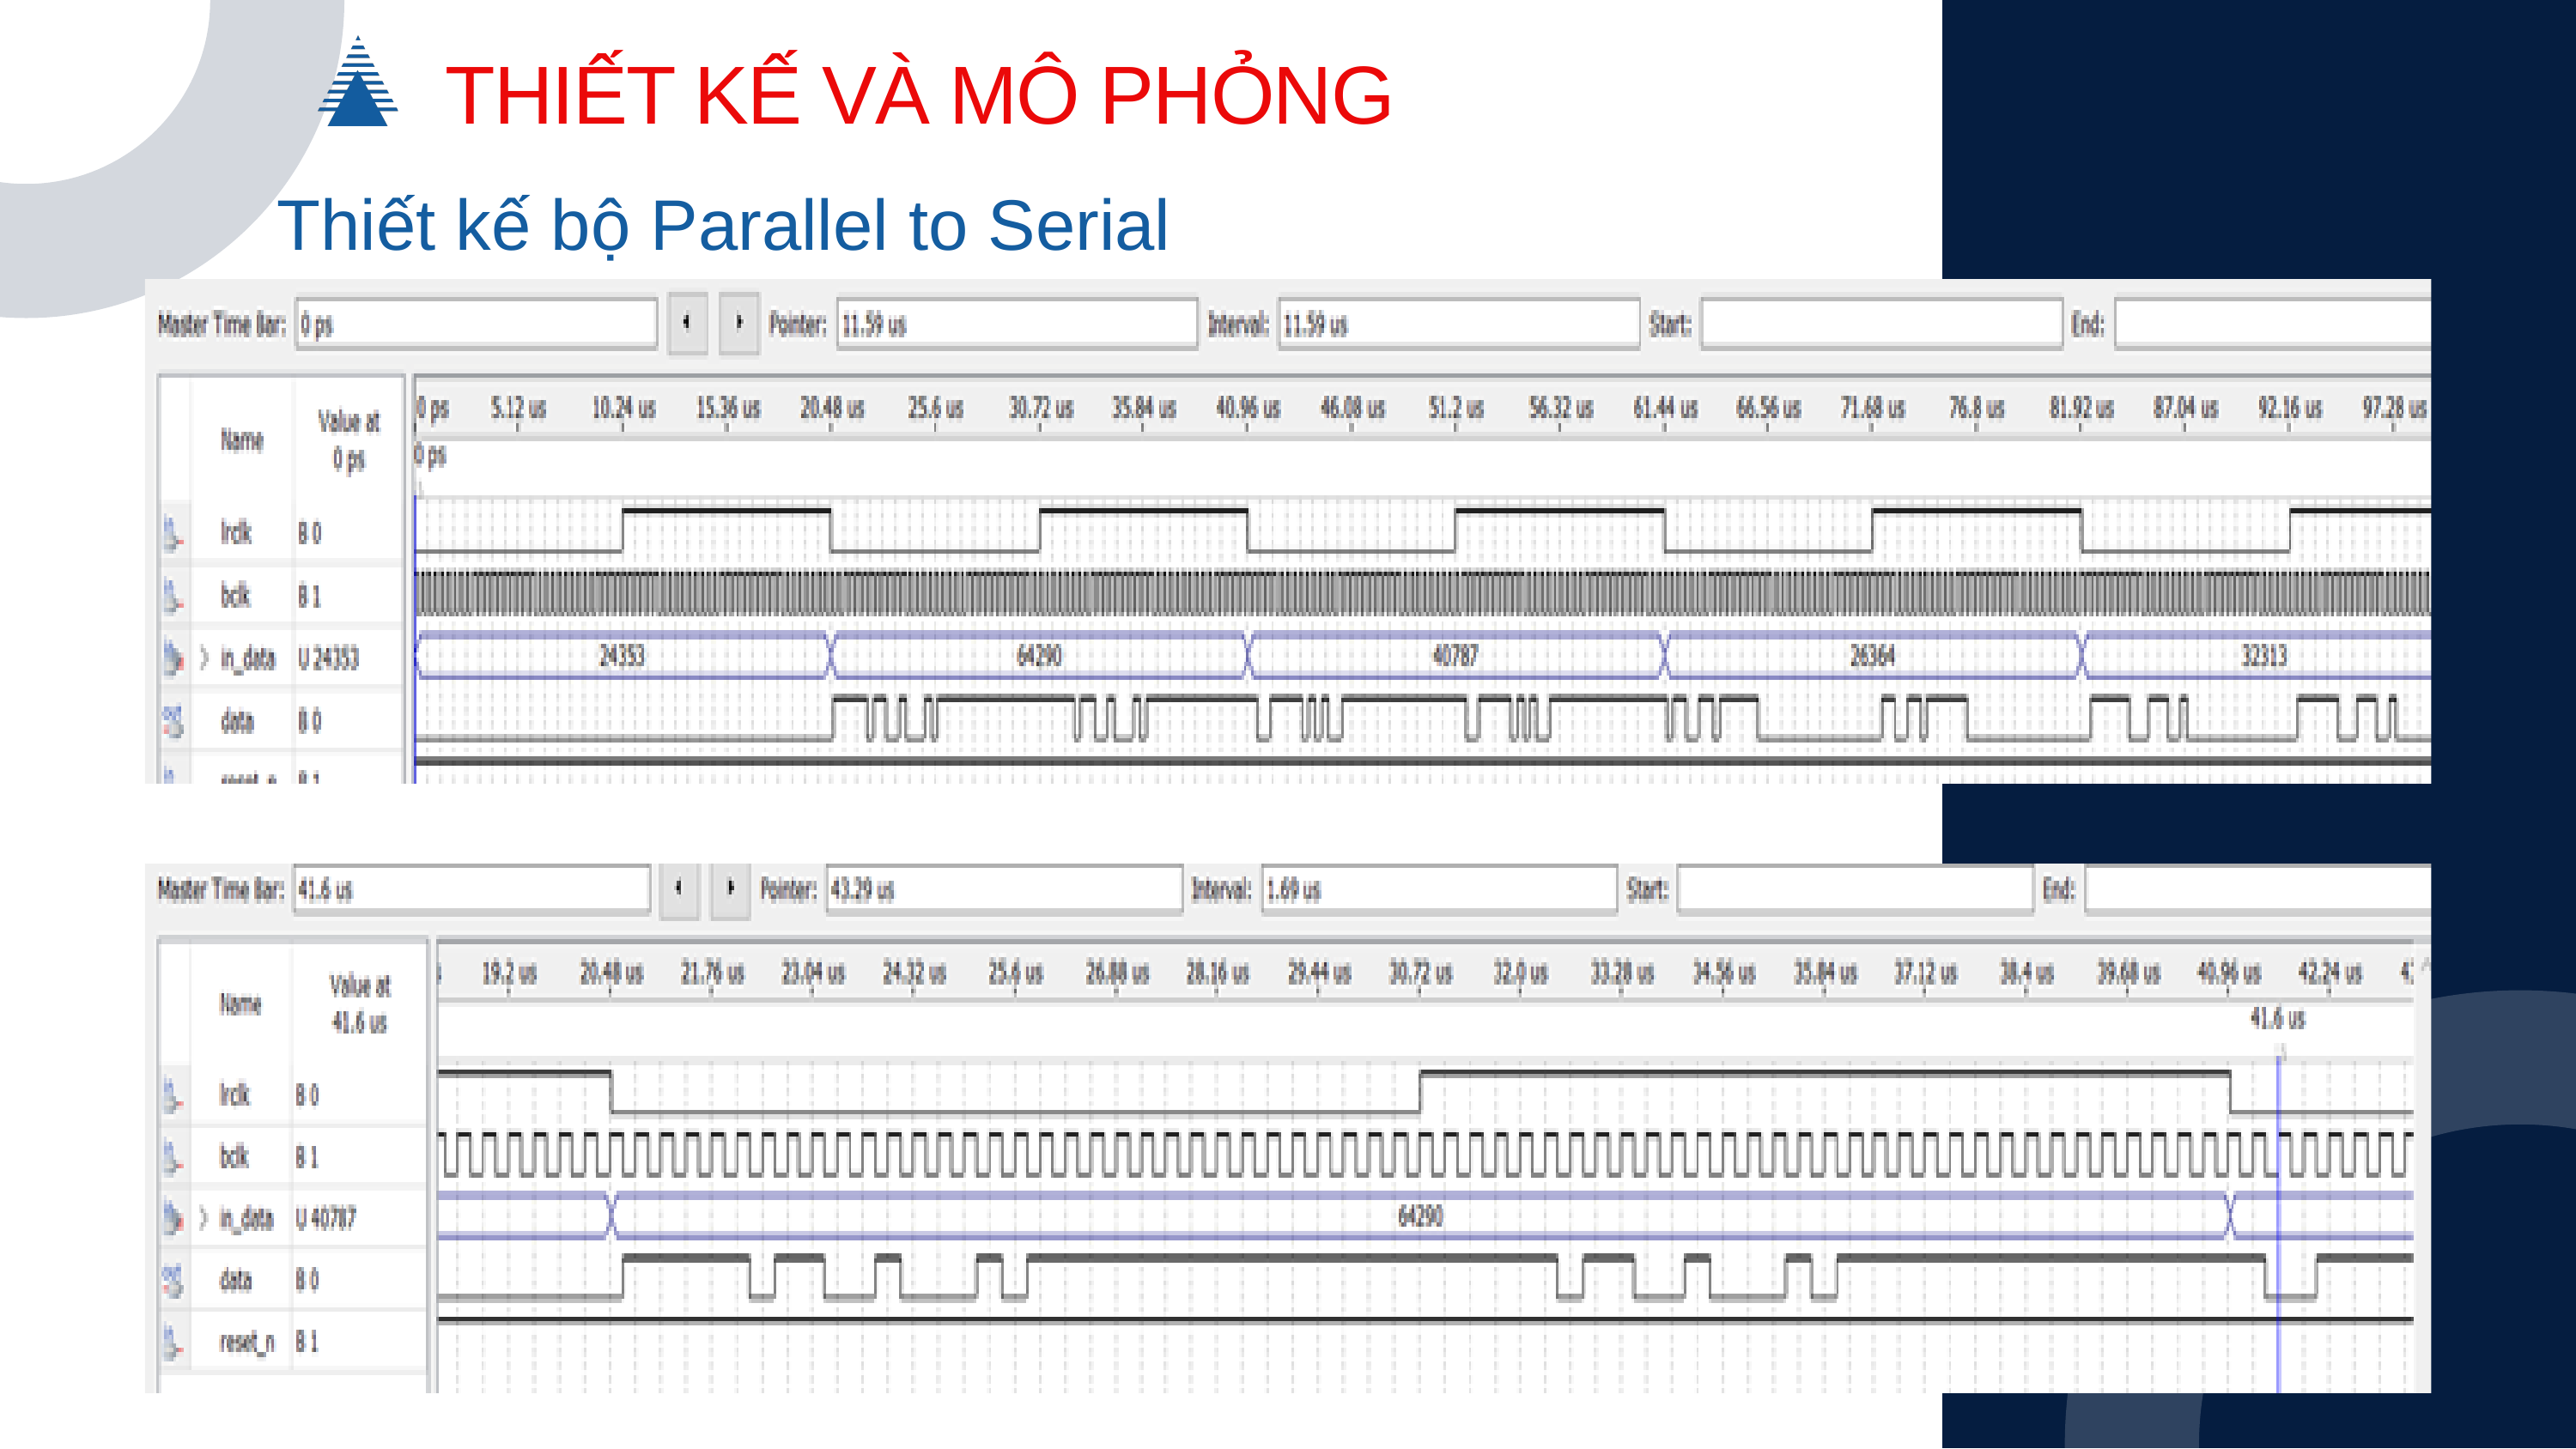

THIẾT KẾ VÀ MÔ PHỎNG

Thiết kế bộ Parallel to Serial